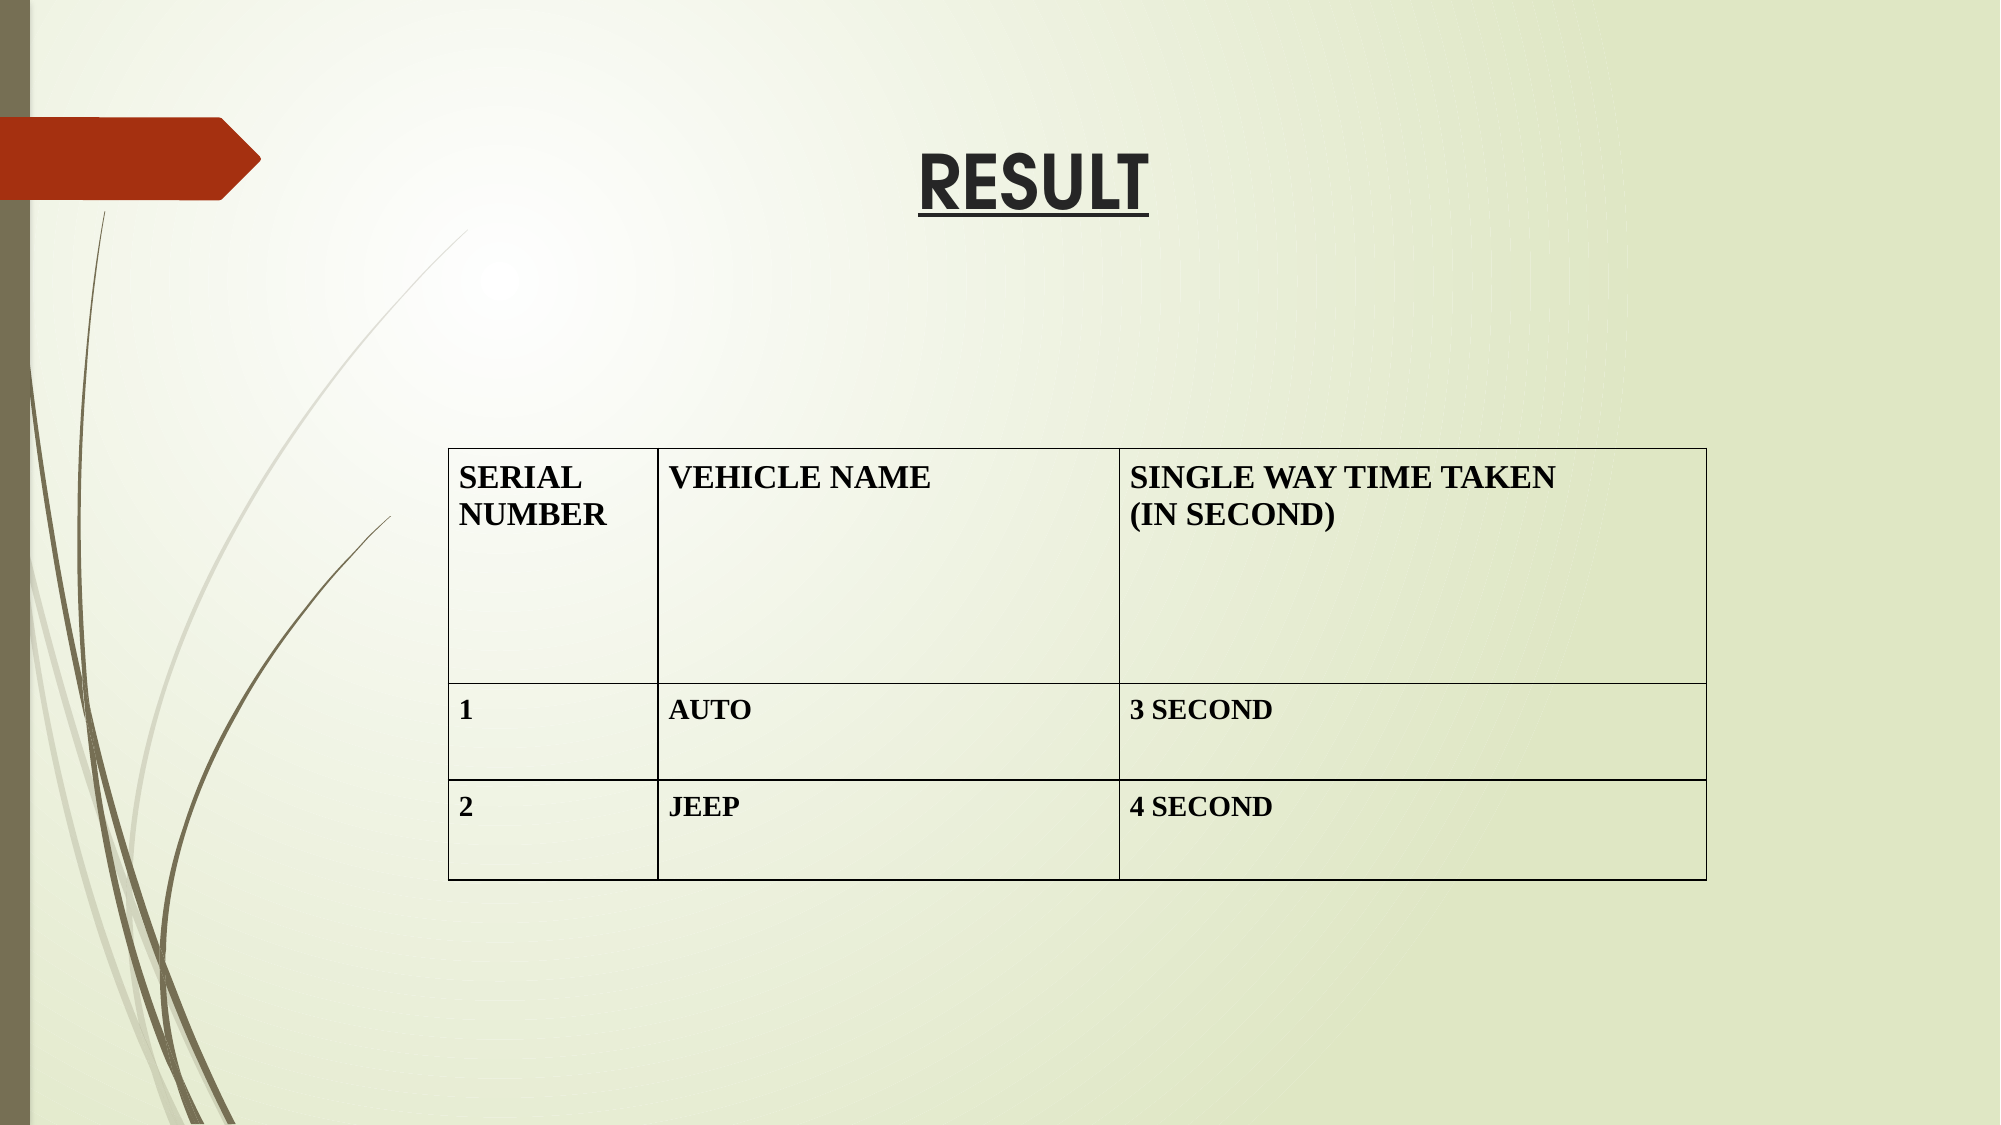

# RESULT
| SERIAL NUMBER | VEHICLE NAME | SINGLE WAY TIME TAKEN (IN SECOND) |
| --- | --- | --- |
| 1 | AUTO | 3 SECOND |
| 2 | JEEP | 4 SECOND |